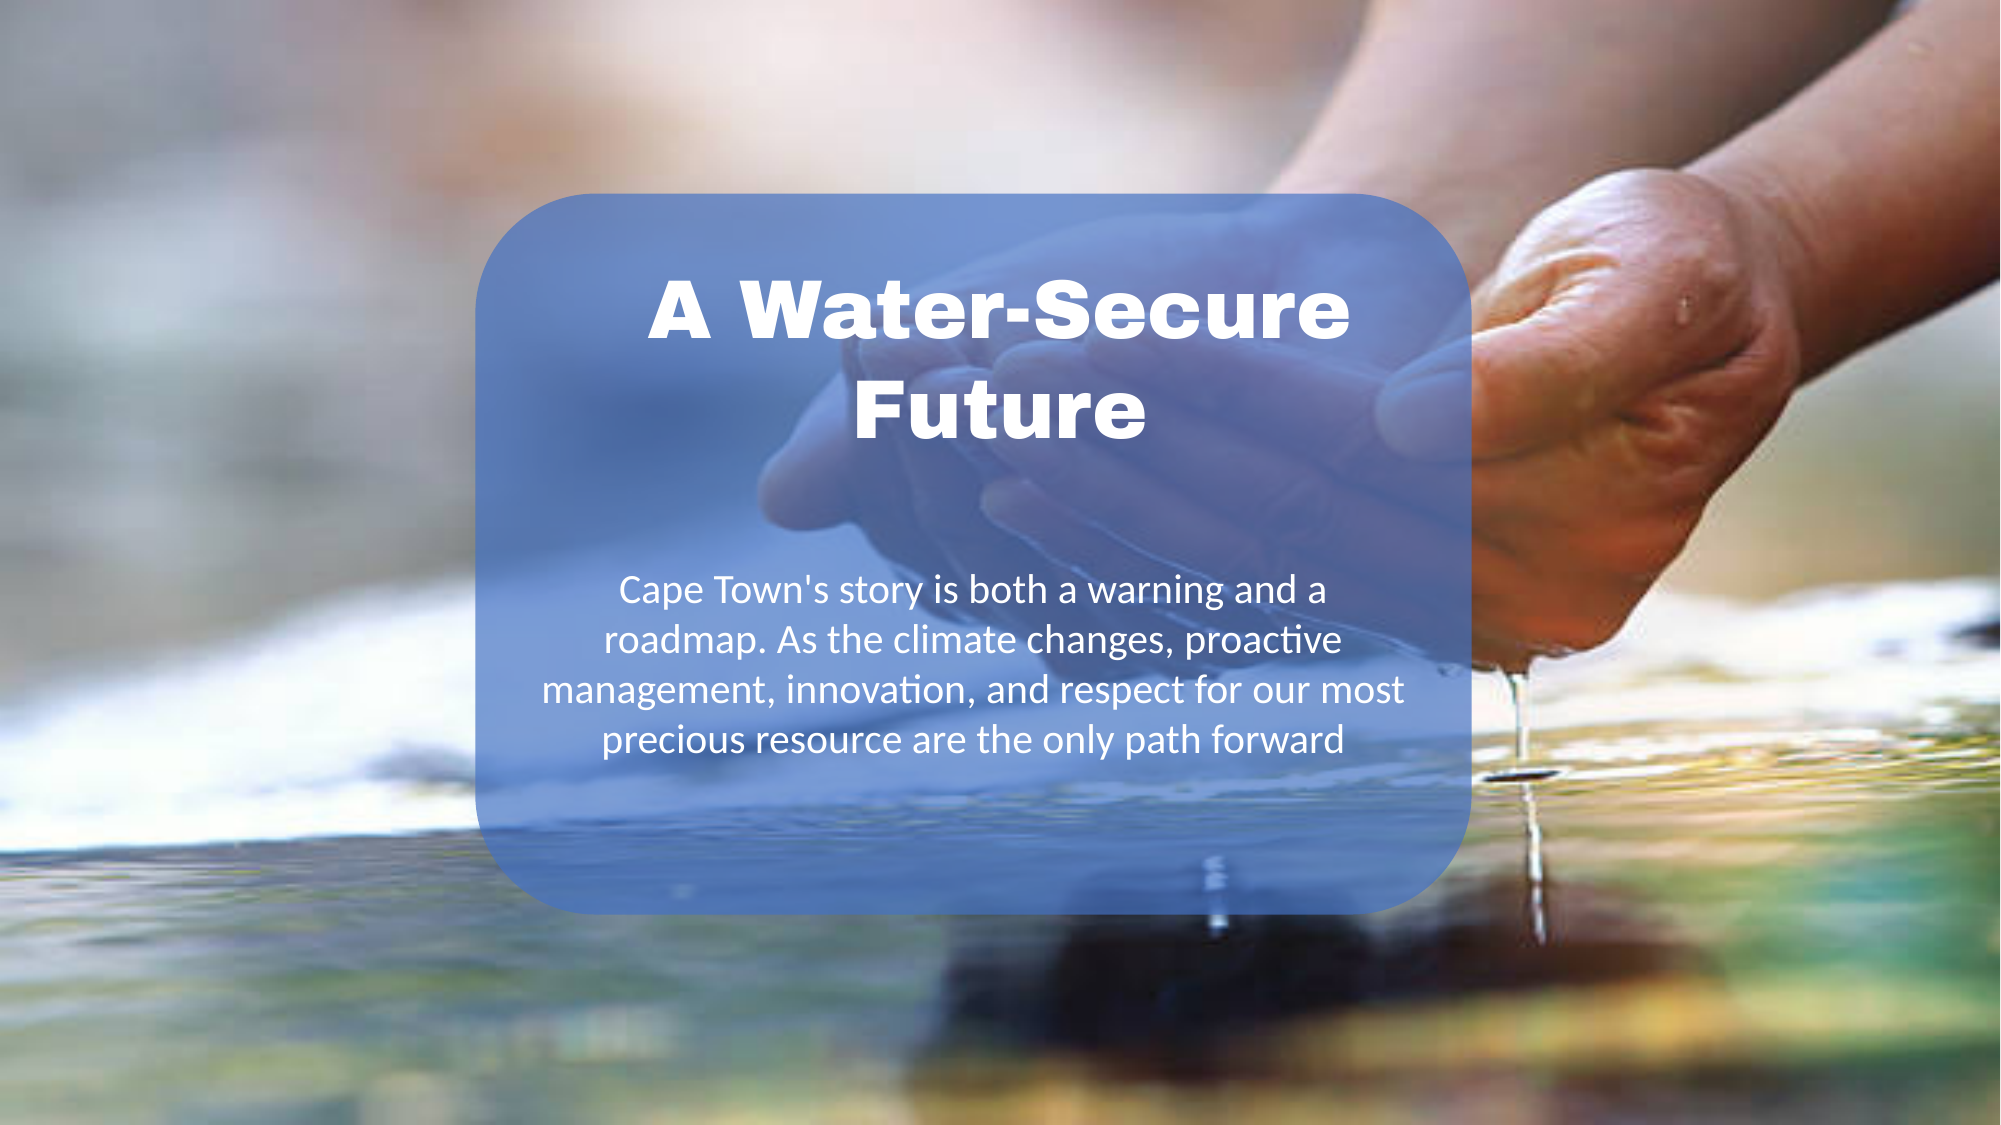

A Water-Secure Future
Cape Town's story is both a warning and a roadmap. As the climate changes, proactive management, innovation, and respect for our most precious resource are the only path forward